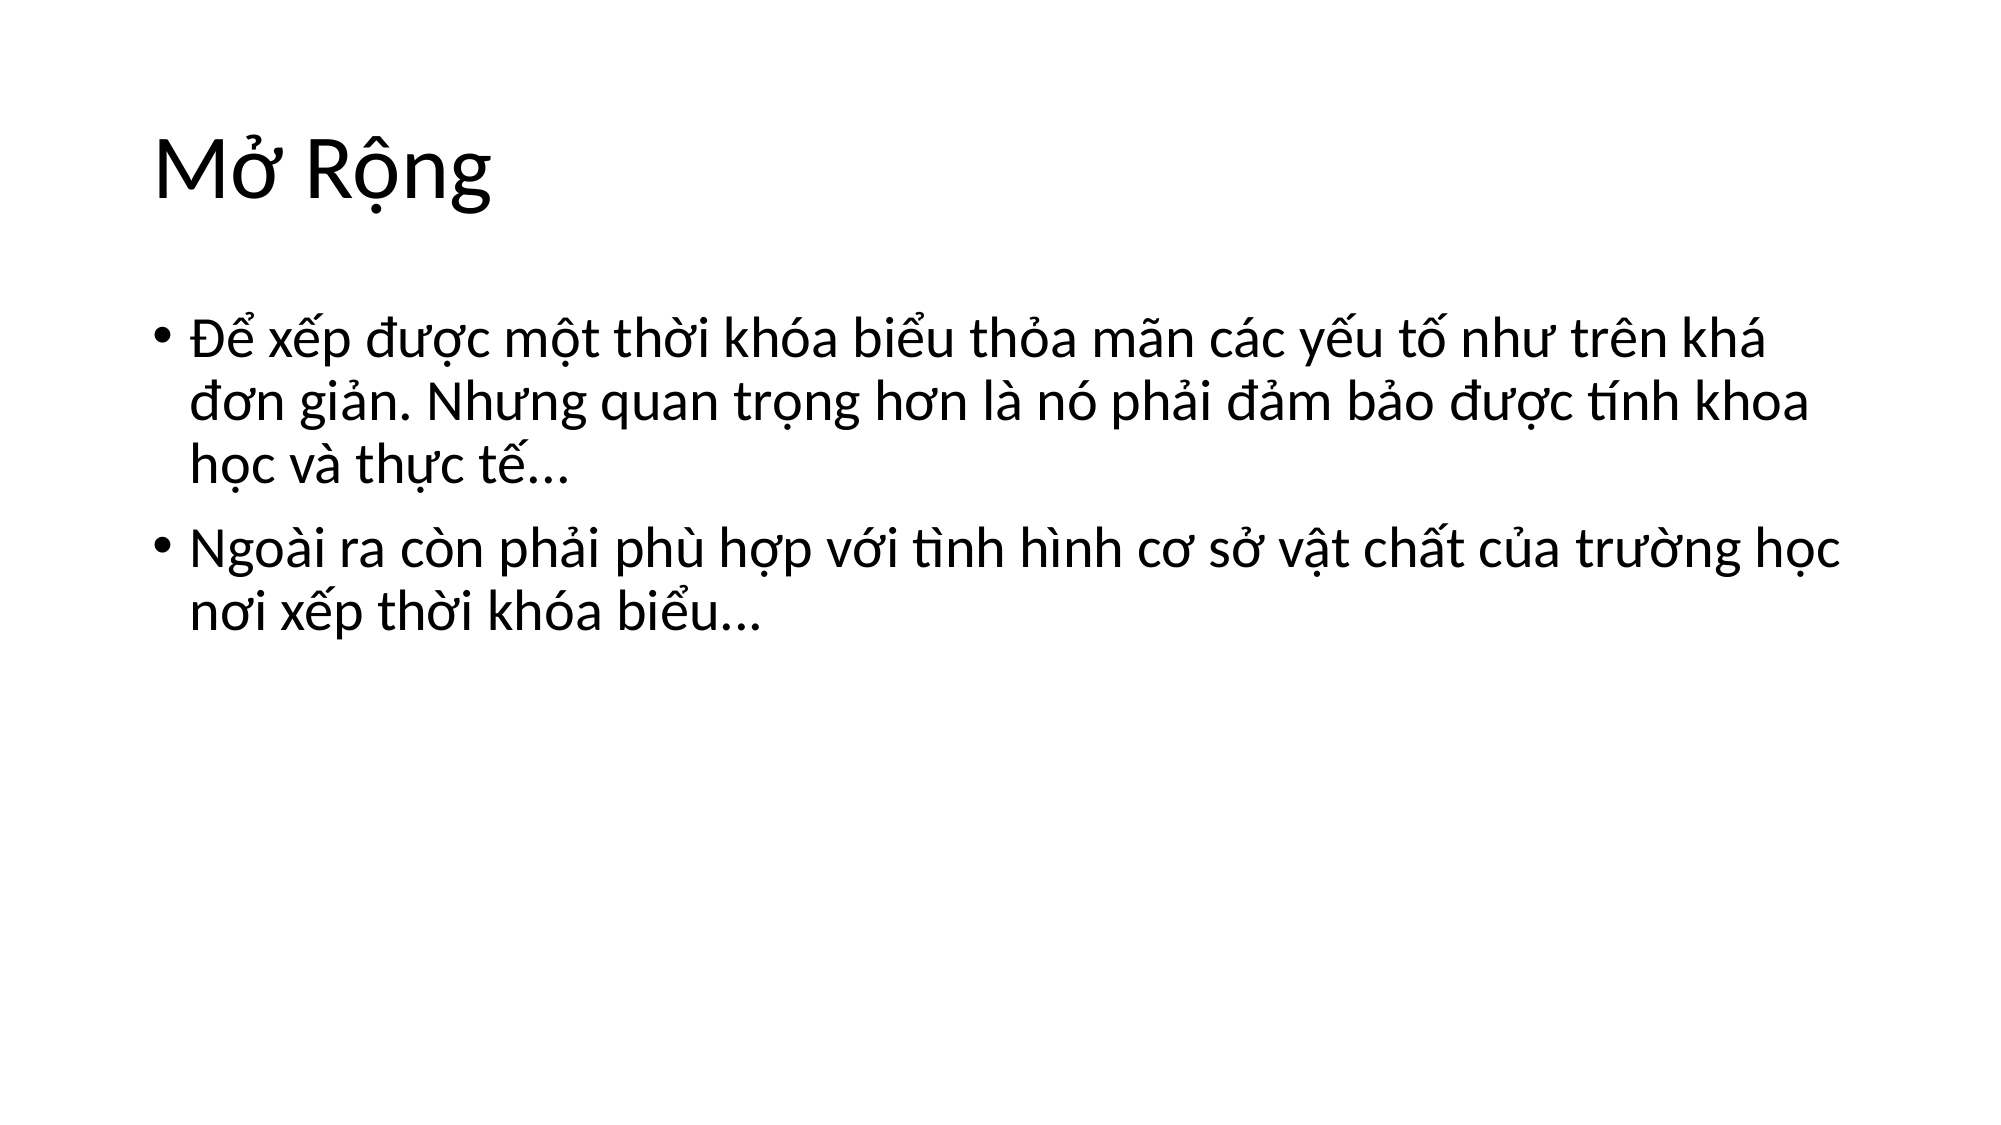

# Mở Rộng
Để xếp được một thời khóa biểu thỏa mãn các yếu tố như trên khá đơn giản. Nhưng quan trọng hơn là nó phải đảm bảo được tính khoa học và thực tế...
Ngoài ra còn phải phù hợp với tình hình cơ sở vật chất của trường học nơi xếp thời khóa biểu...